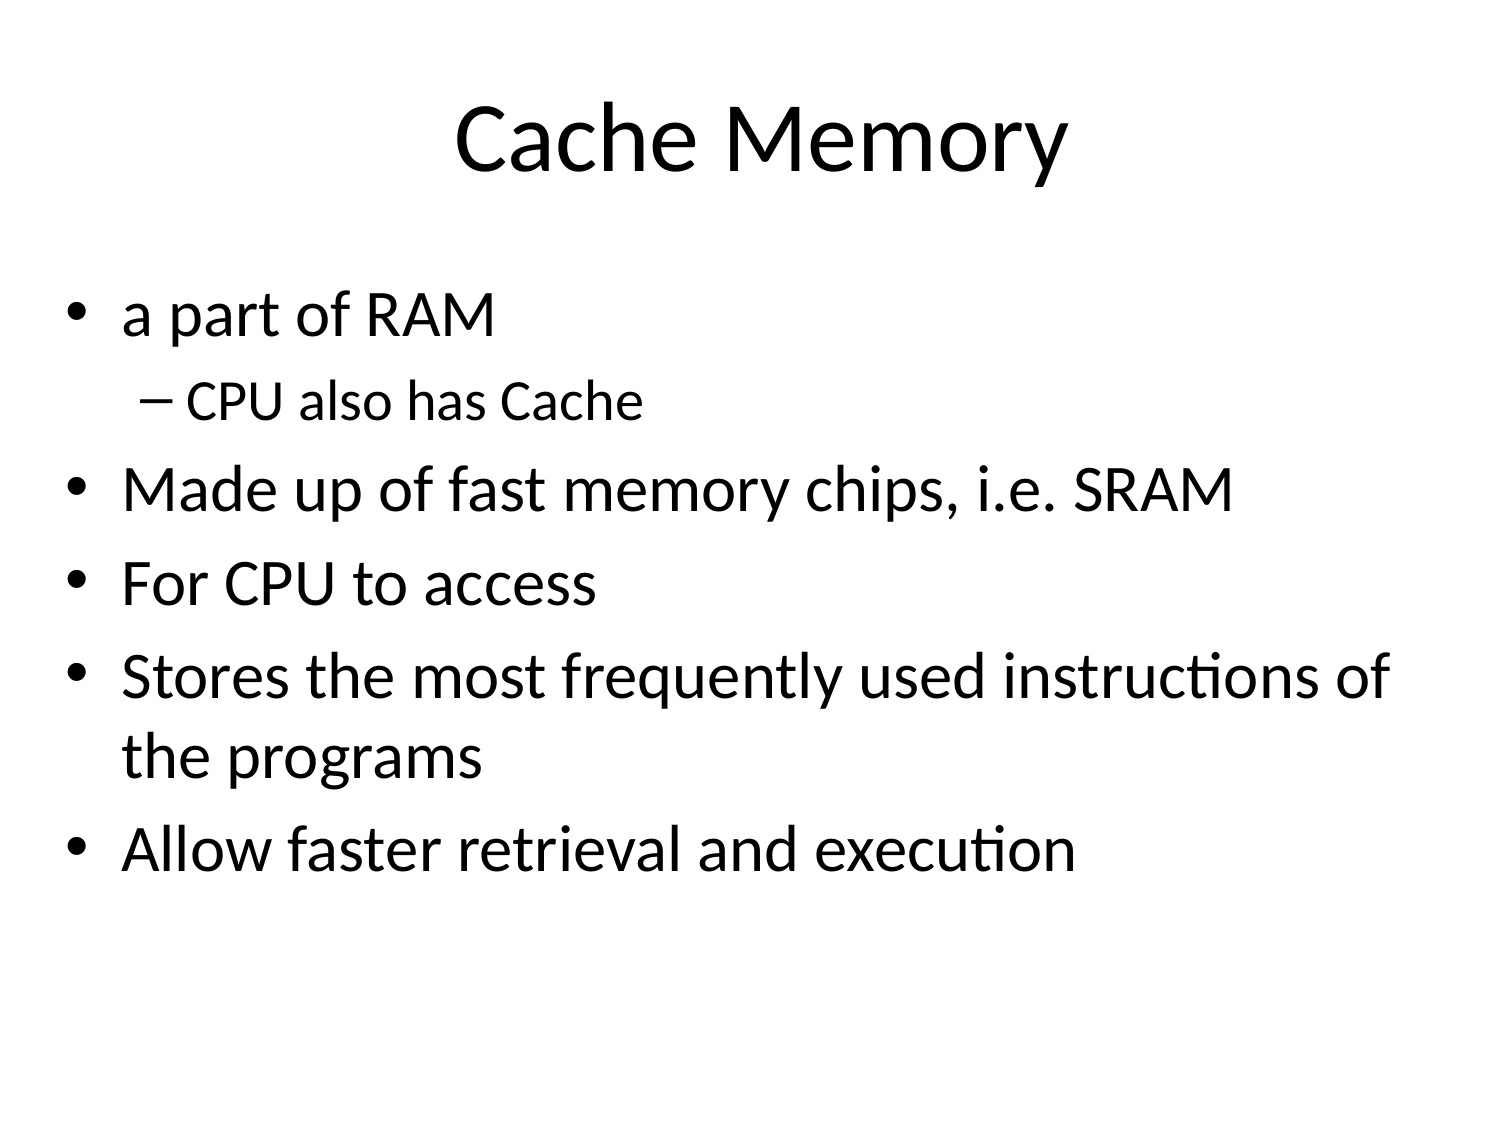

# Cache Memory
a part of RAM
CPU also has Cache
Made up of fast memory chips, i.e. SRAM
For CPU to access
Stores the most frequently used instructions of the programs
Allow faster retrieval and execution